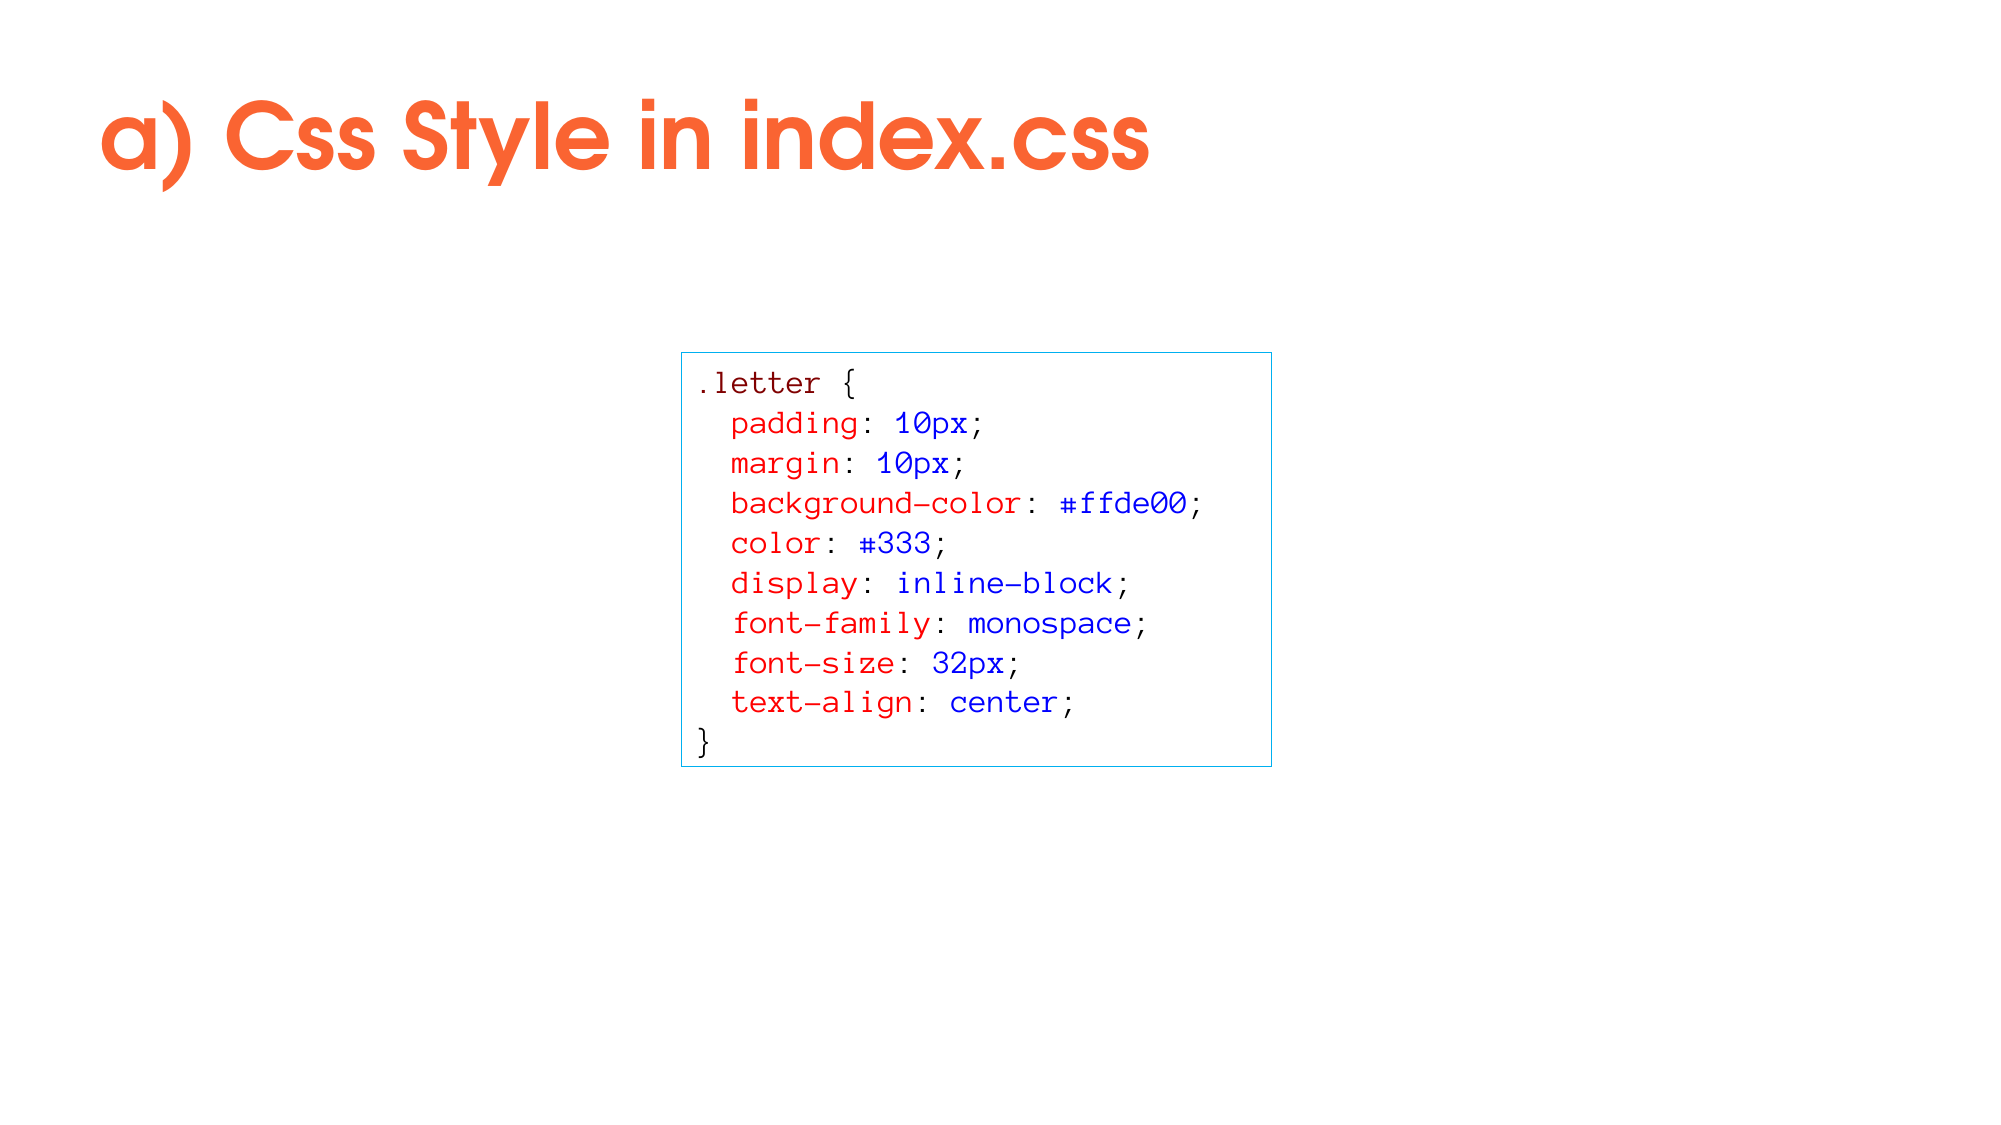

# a) Css Style in index.css
.letter {
  padding: 10px;
  margin: 10px;
  background-color: #ffde00;
  color: #333;
  display: inline-block;
  font-family: monospace;
  font-size: 32px;
  text-align: center;
}
40